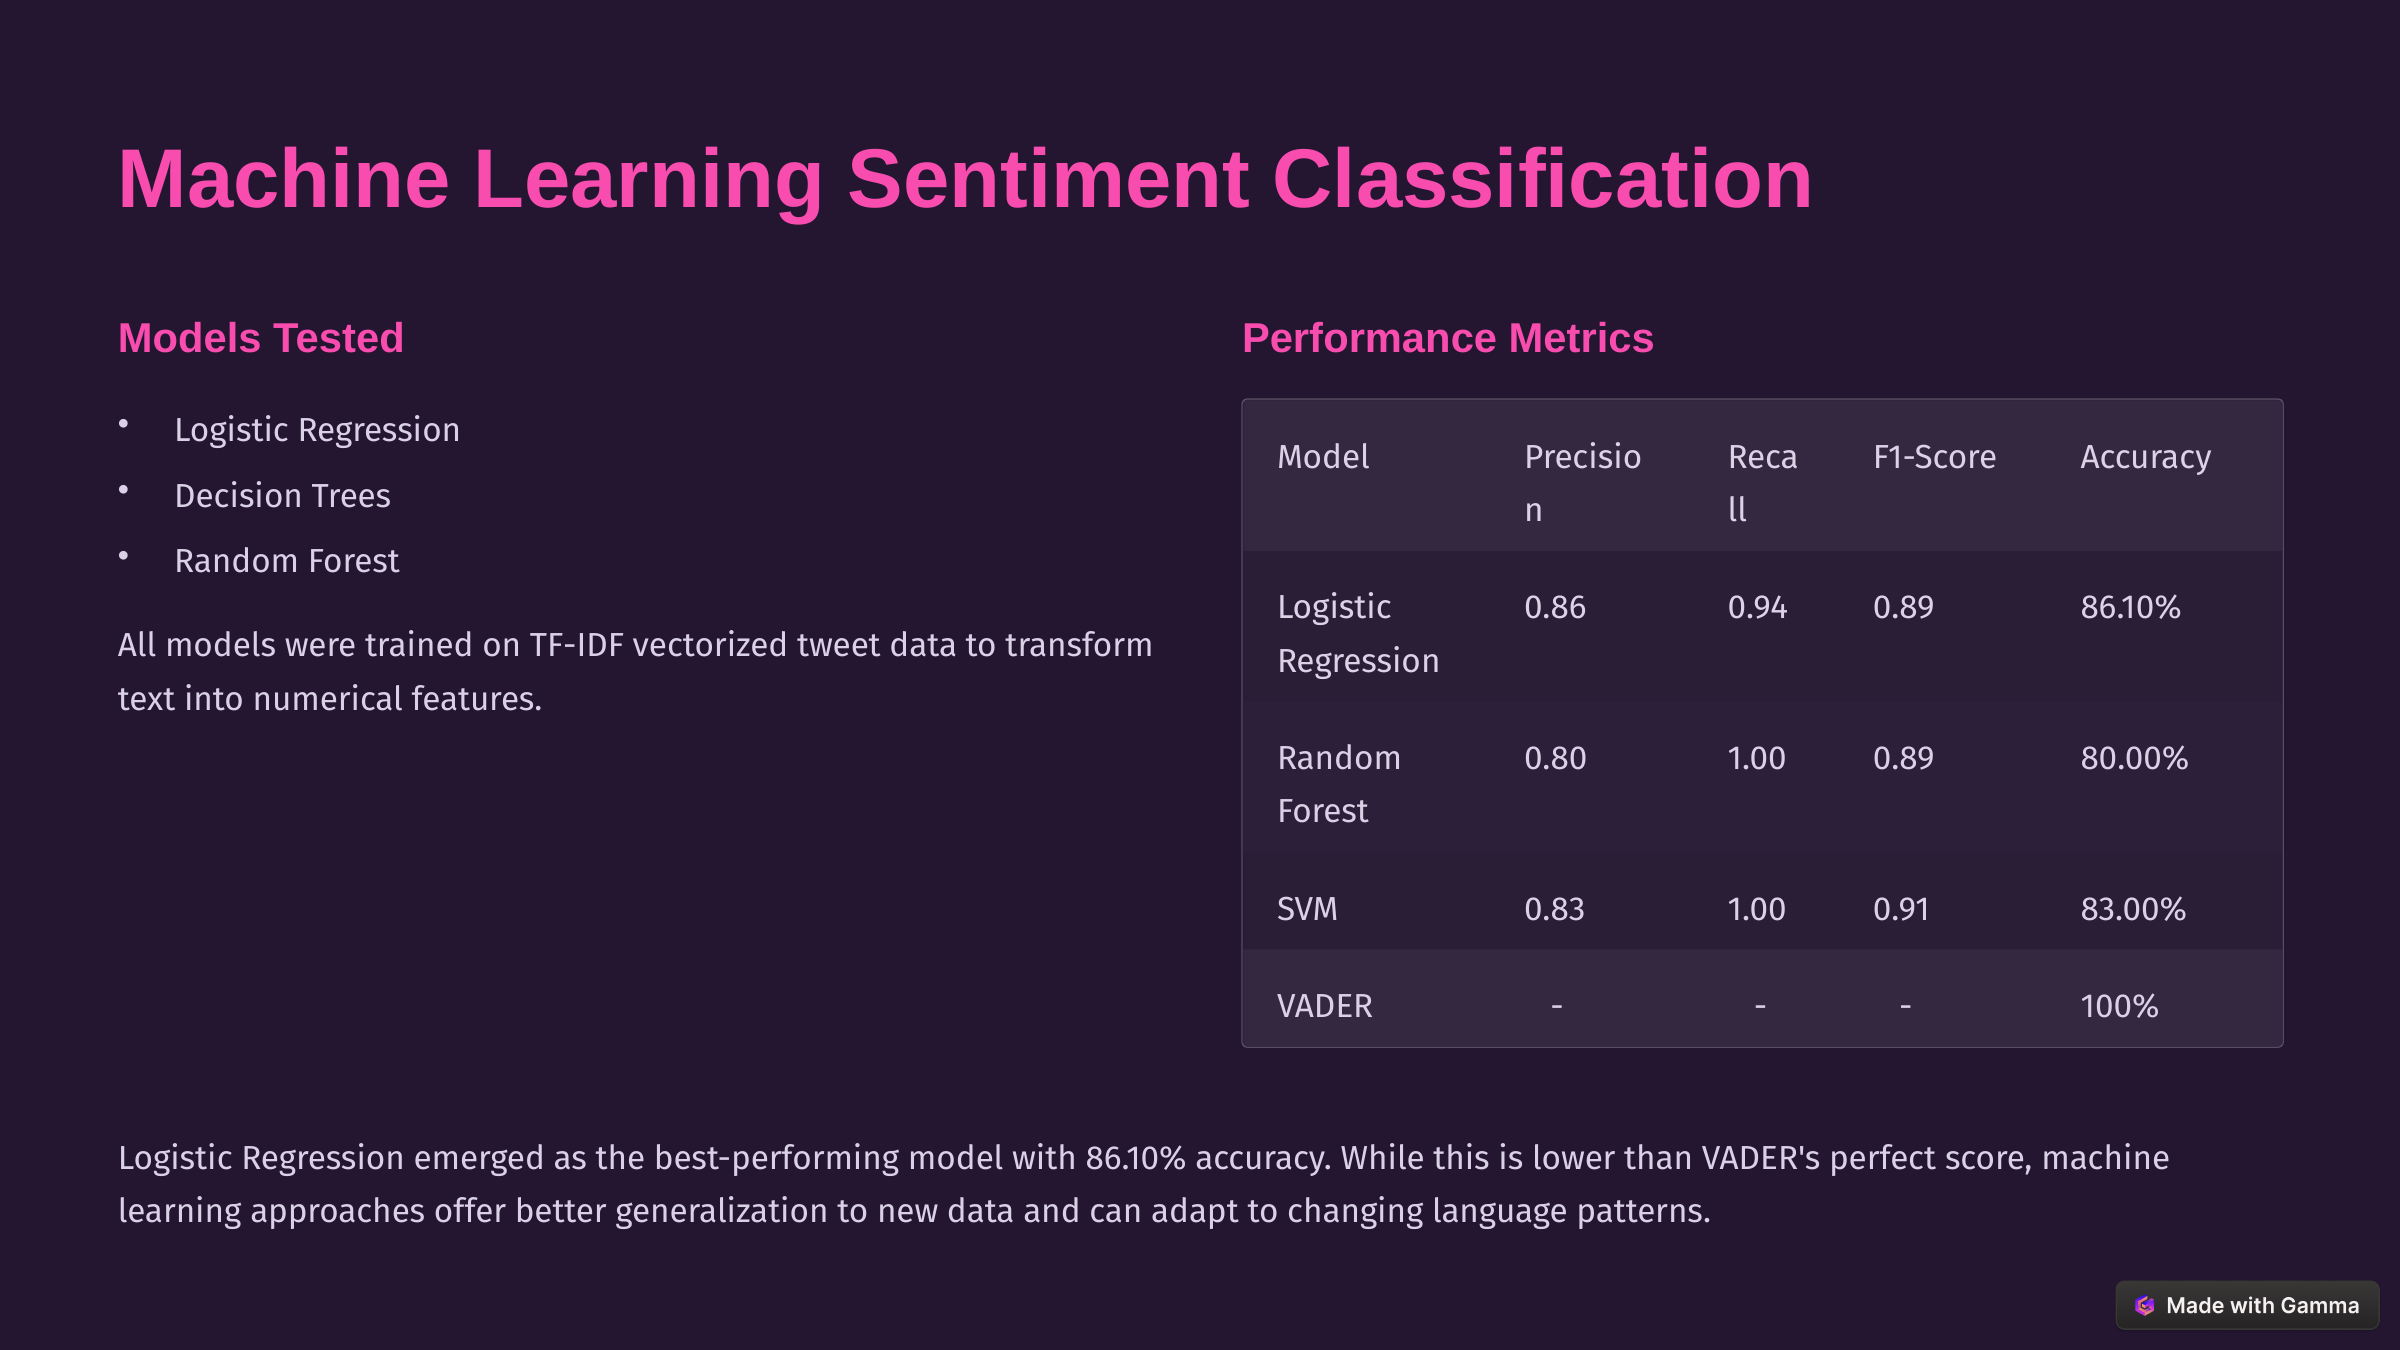

Machine Learning Sentiment Classification
Models Tested
Performance Metrics
Logistic Regression

Model
Precision
Recall
F1-Score
Accuracy
Decision Trees
Random Forest

Logistic Regression
0.86
0.94
0.89
86.10%
All models were trained on TF-IDF vectorized tweet data to transform text into numerical features.
Random Forest
0.80
1.00
0.89
80.00%

SVM
0.83
1.00
0.91
83.00%

VADER
   -
   -
   -
100%
Logistic Regression emerged as the best-performing model with 86.10% accuracy. While this is lower than VADER's perfect score, machine learning approaches offer better generalization to new data and can adapt to changing language patterns.